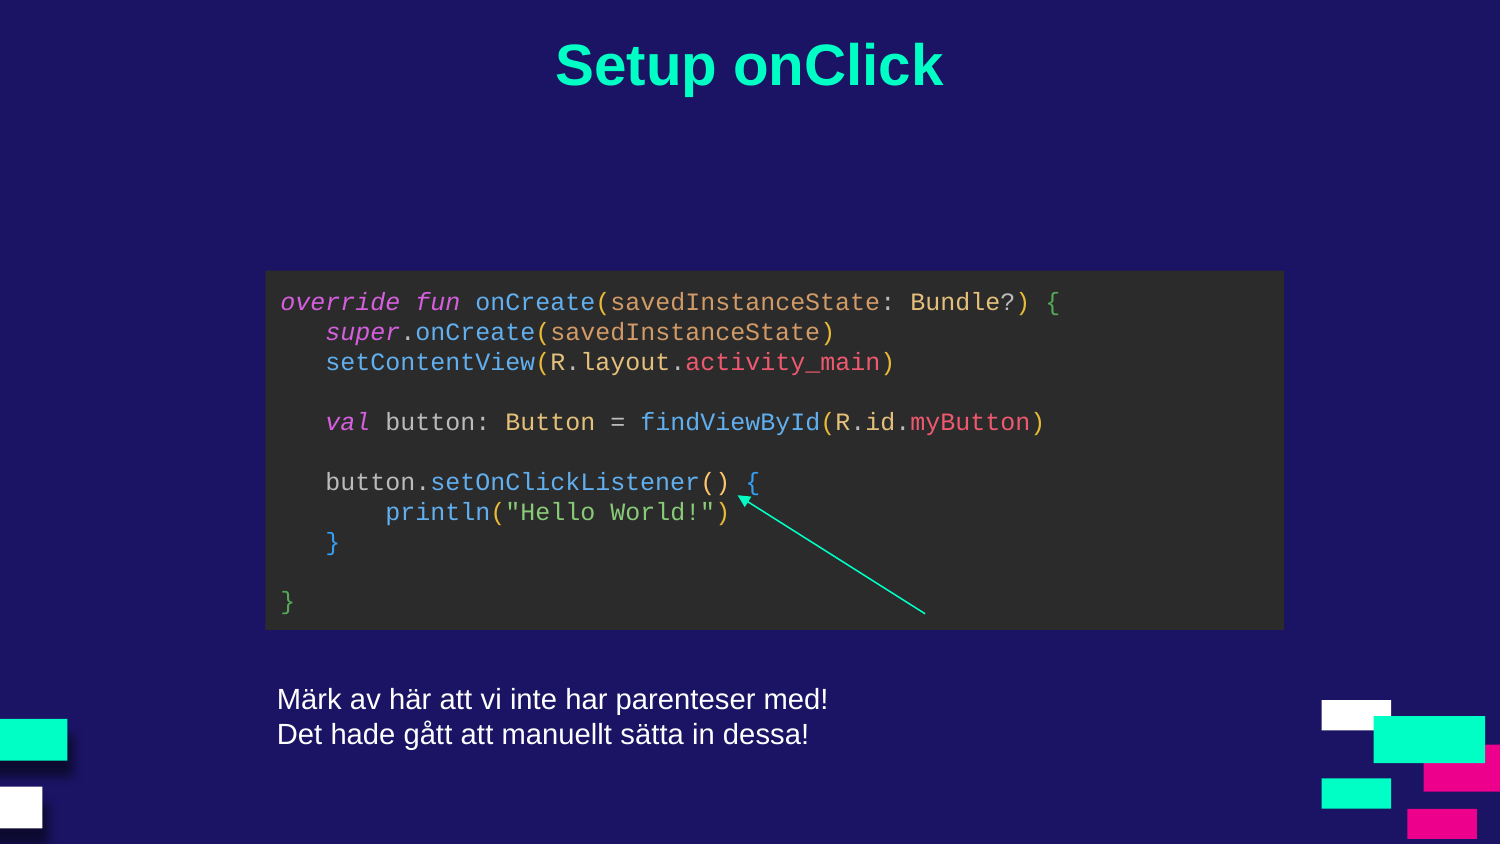

Setup onClick

override fun onCreate(savedInstanceState: Bundle?) {
   super.onCreate(savedInstanceState)
   setContentView(R.layout.activity_main)

   val button: Button = findViewById(R.id.myButton)

   button.setOnClickListener() {
       println("Hello World!")
   }

}
Märk av här att vi inte har parenteser med!
Det hade gått att manuellt sätta in dessa!